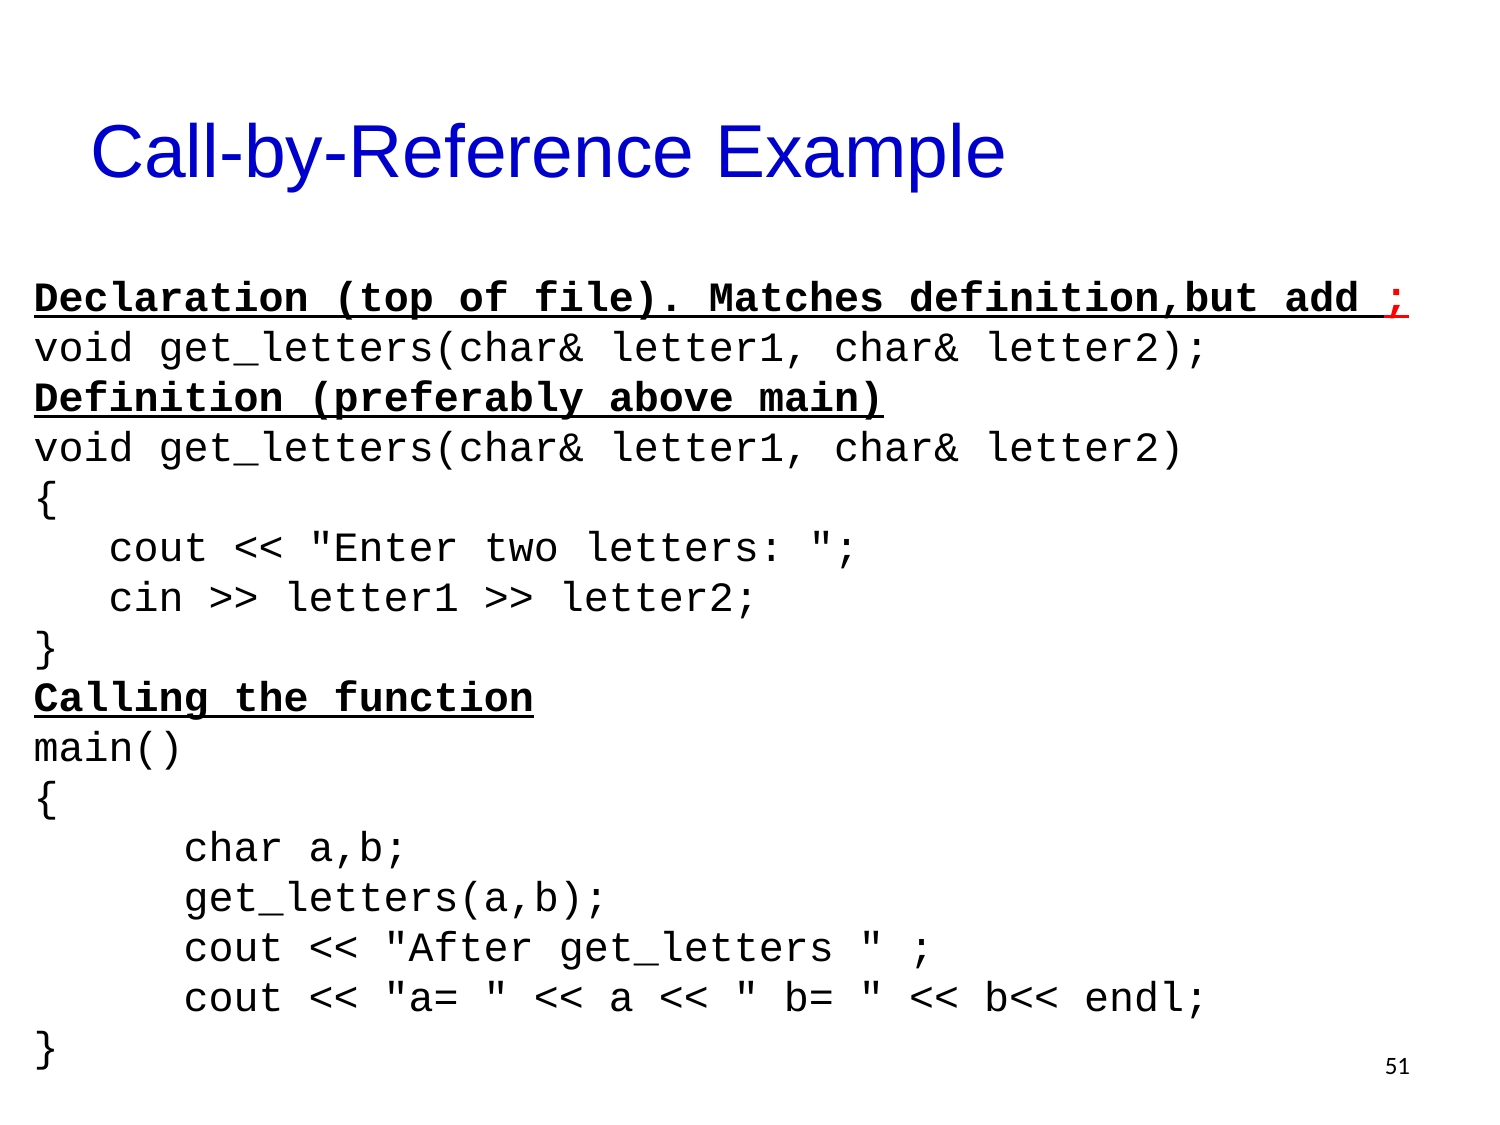

# Call-by-Reference Example
Declaration (top of file). Matches definition,but add ;
void get_letters(char& letter1, char& letter2);
Definition (preferably above main)
void get_letters(char& letter1, char& letter2)
{
   cout << "Enter two letters: ";
   cin >> letter1 >> letter2;
}
Calling the function
main()
{
	char a,b;
	get_letters(a,b);
	cout << "After get_letters " ;
	cout << "a= " << a << " b= " << b<< endl;
}
51